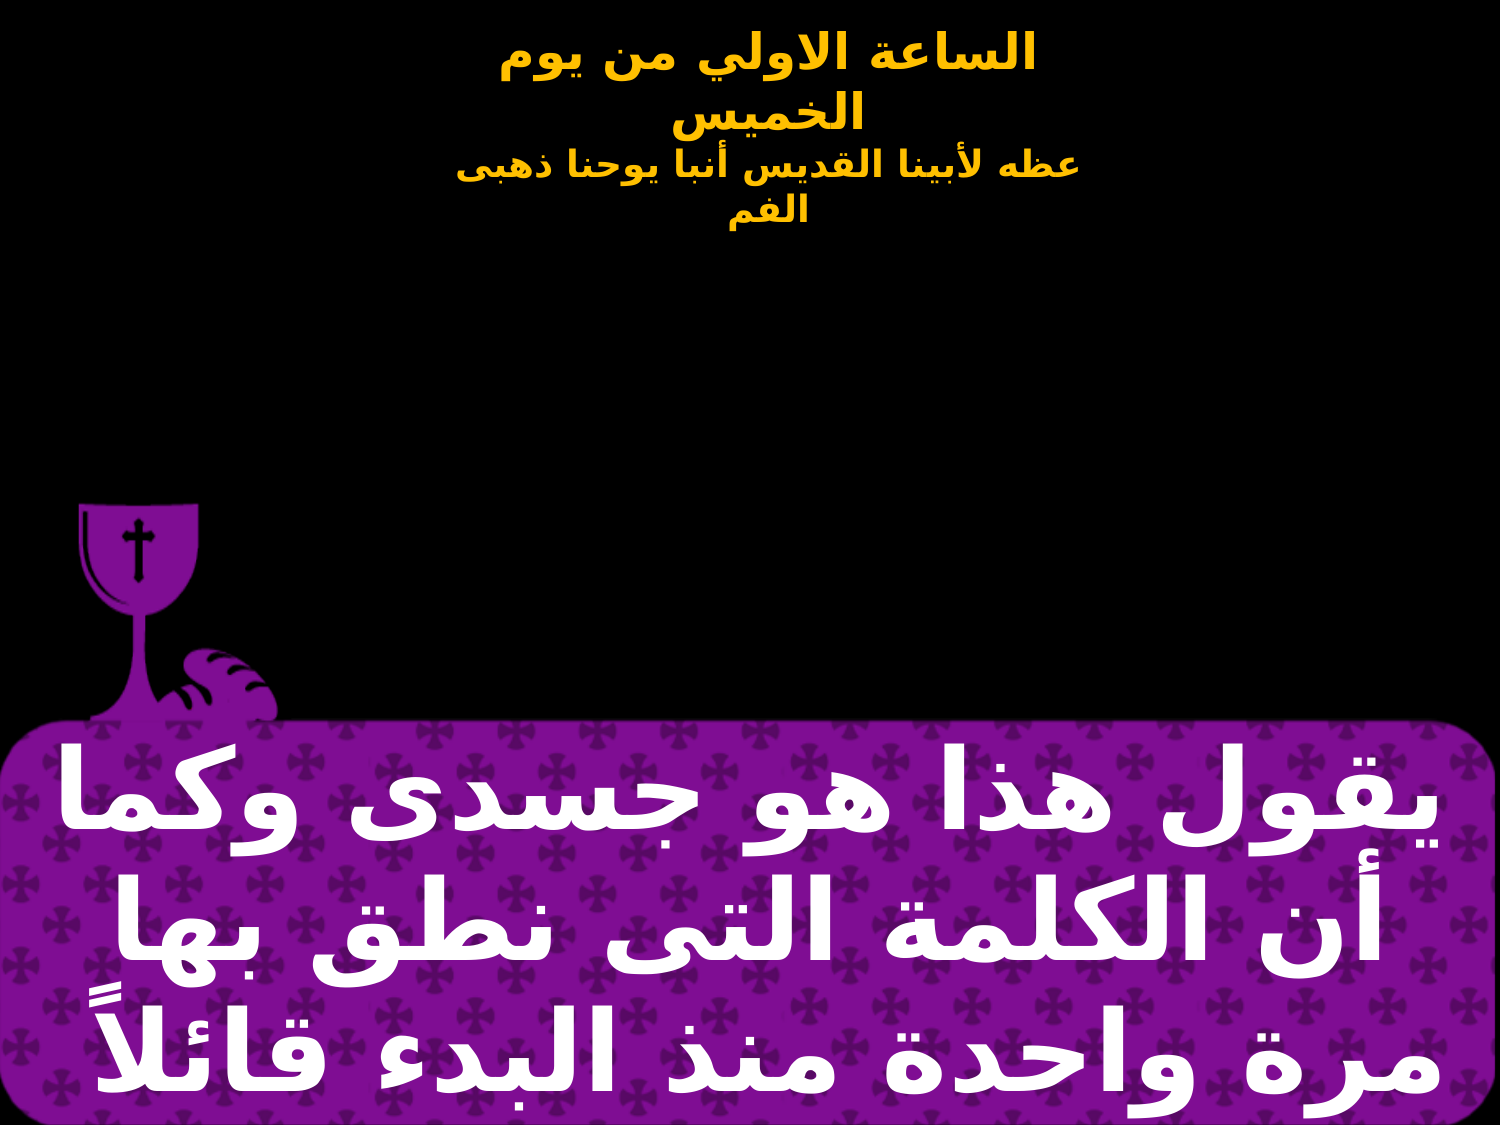

| يقول هذا هو جسدى وكما أن الكلمة التى نطق بها مرة واحدة منذ البدء قائلاً |
| --- |